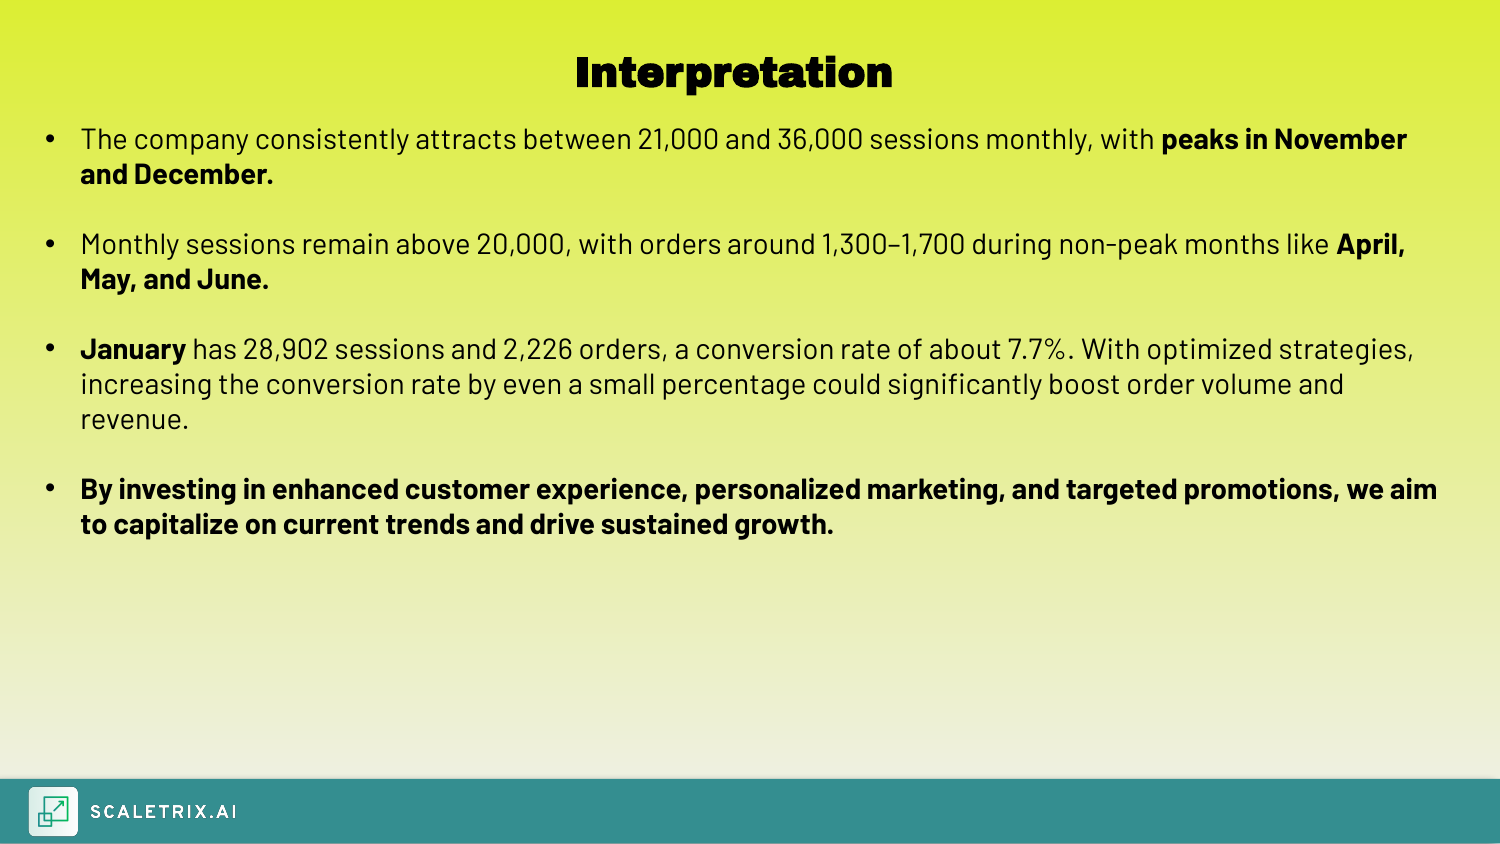

Interpretation
The company consistently attracts between 21,000 and 36,000 sessions monthly, with peaks in November and December.

Monthly sessions remain above 20,000, with orders around 1,300–1,700 during non-peak months like April, May, and June.

January has 28,902 sessions and 2,226 orders, a conversion rate of about 7.7%. With optimized strategies, increasing the conversion rate by even a small percentage could significantly boost order volume and revenue.

By investing in enhanced customer experience, personalized marketing, and targeted promotions, we aim to capitalize on current trends and drive sustained growth.